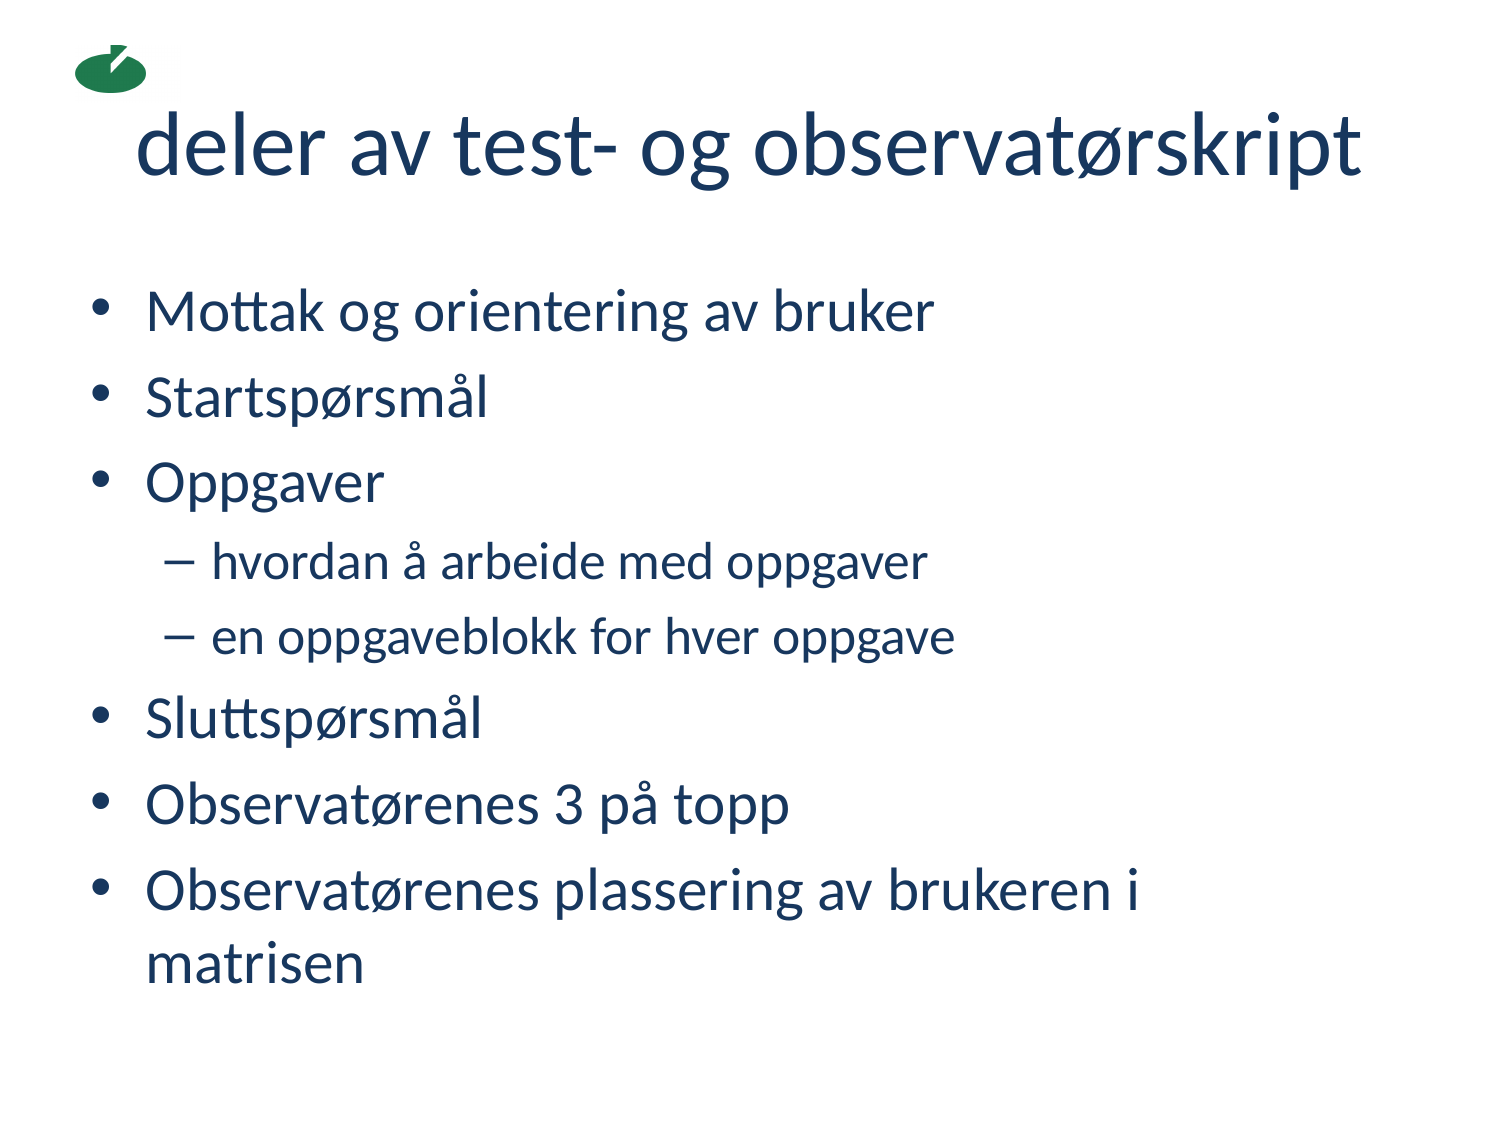

# deler av test- og observatørskript
Mottak og orientering av bruker
Startspørsmål
Oppgaver
hvordan å arbeide med oppgaver
en oppgaveblokk for hver oppgave
Sluttspørsmål
Observatørenes 3 på topp
Observatørenes plassering av brukeren i matrisen